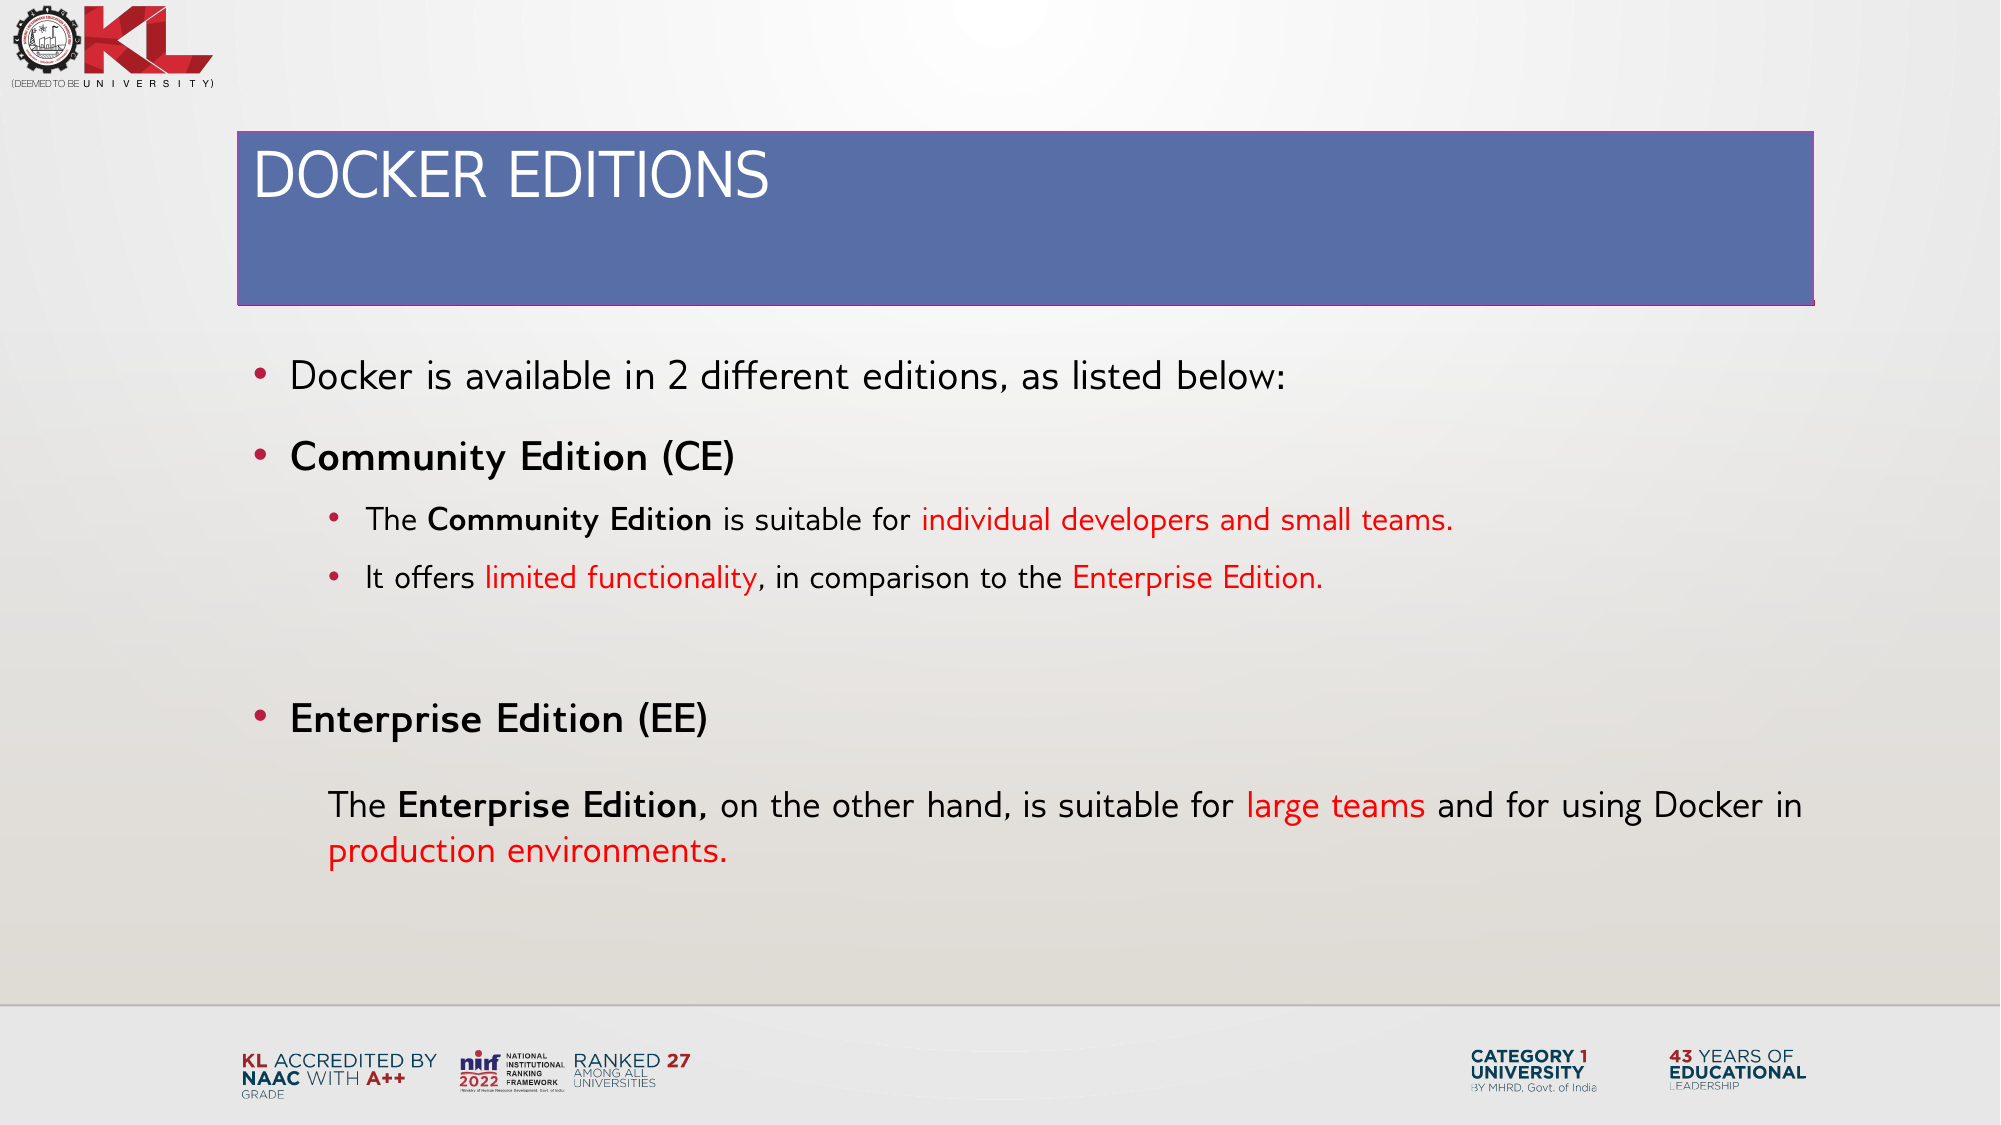

# Docker Editions
Docker is available in 2 different editions, as listed below:
Community Edition (CE)
The Community Edition is suitable for individual developers and small teams.
It offers limited functionality, in comparison to the Enterprise Edition.

Enterprise Edition (EE)

The Enterprise Edition, on the other hand, is suitable for large teams and for using Docker in production environments.